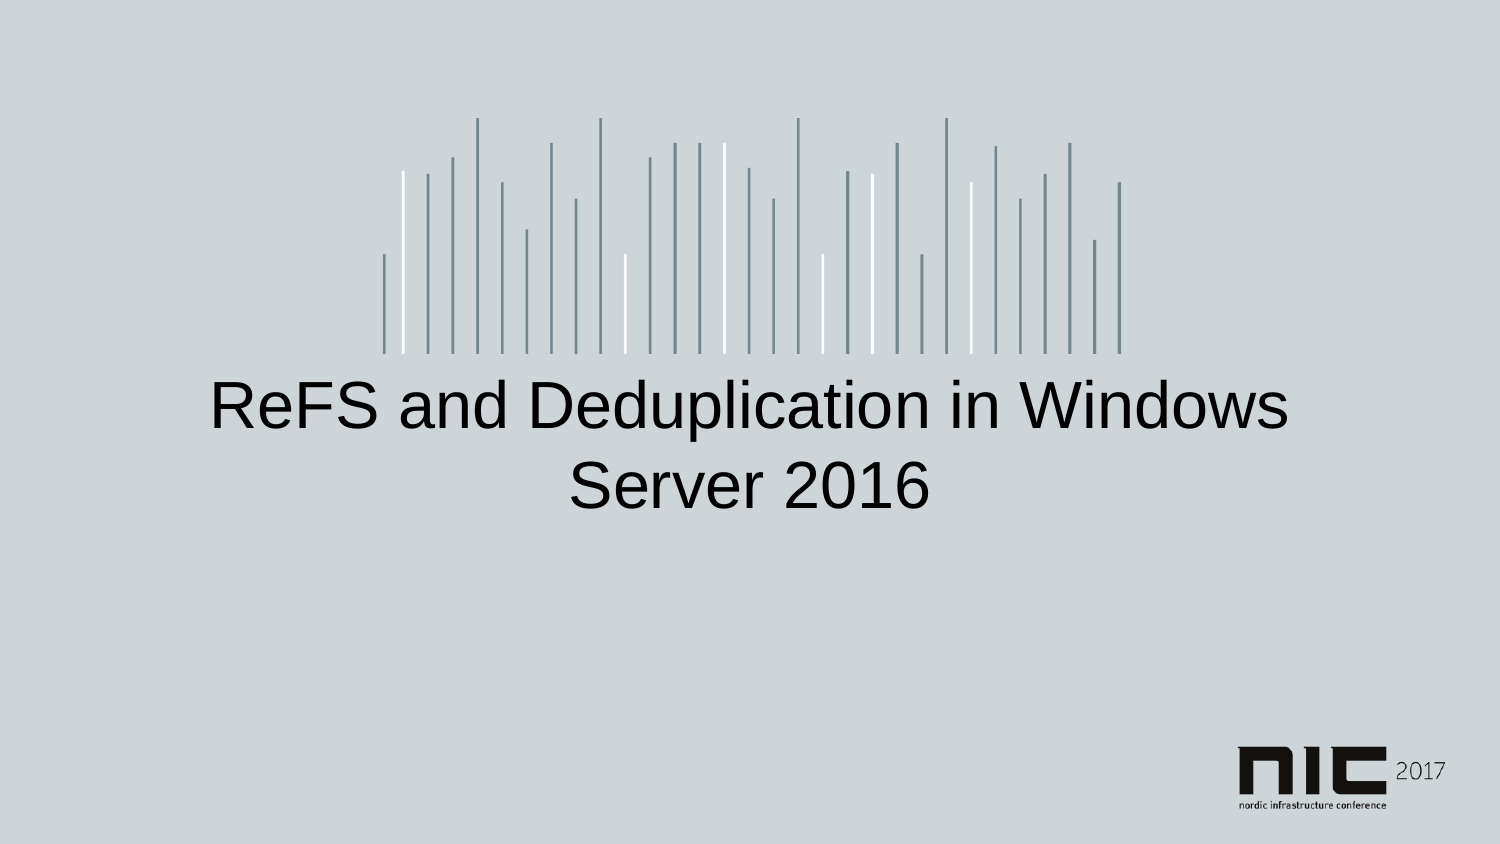

# ReFS and Deduplication in Windows Server 2016